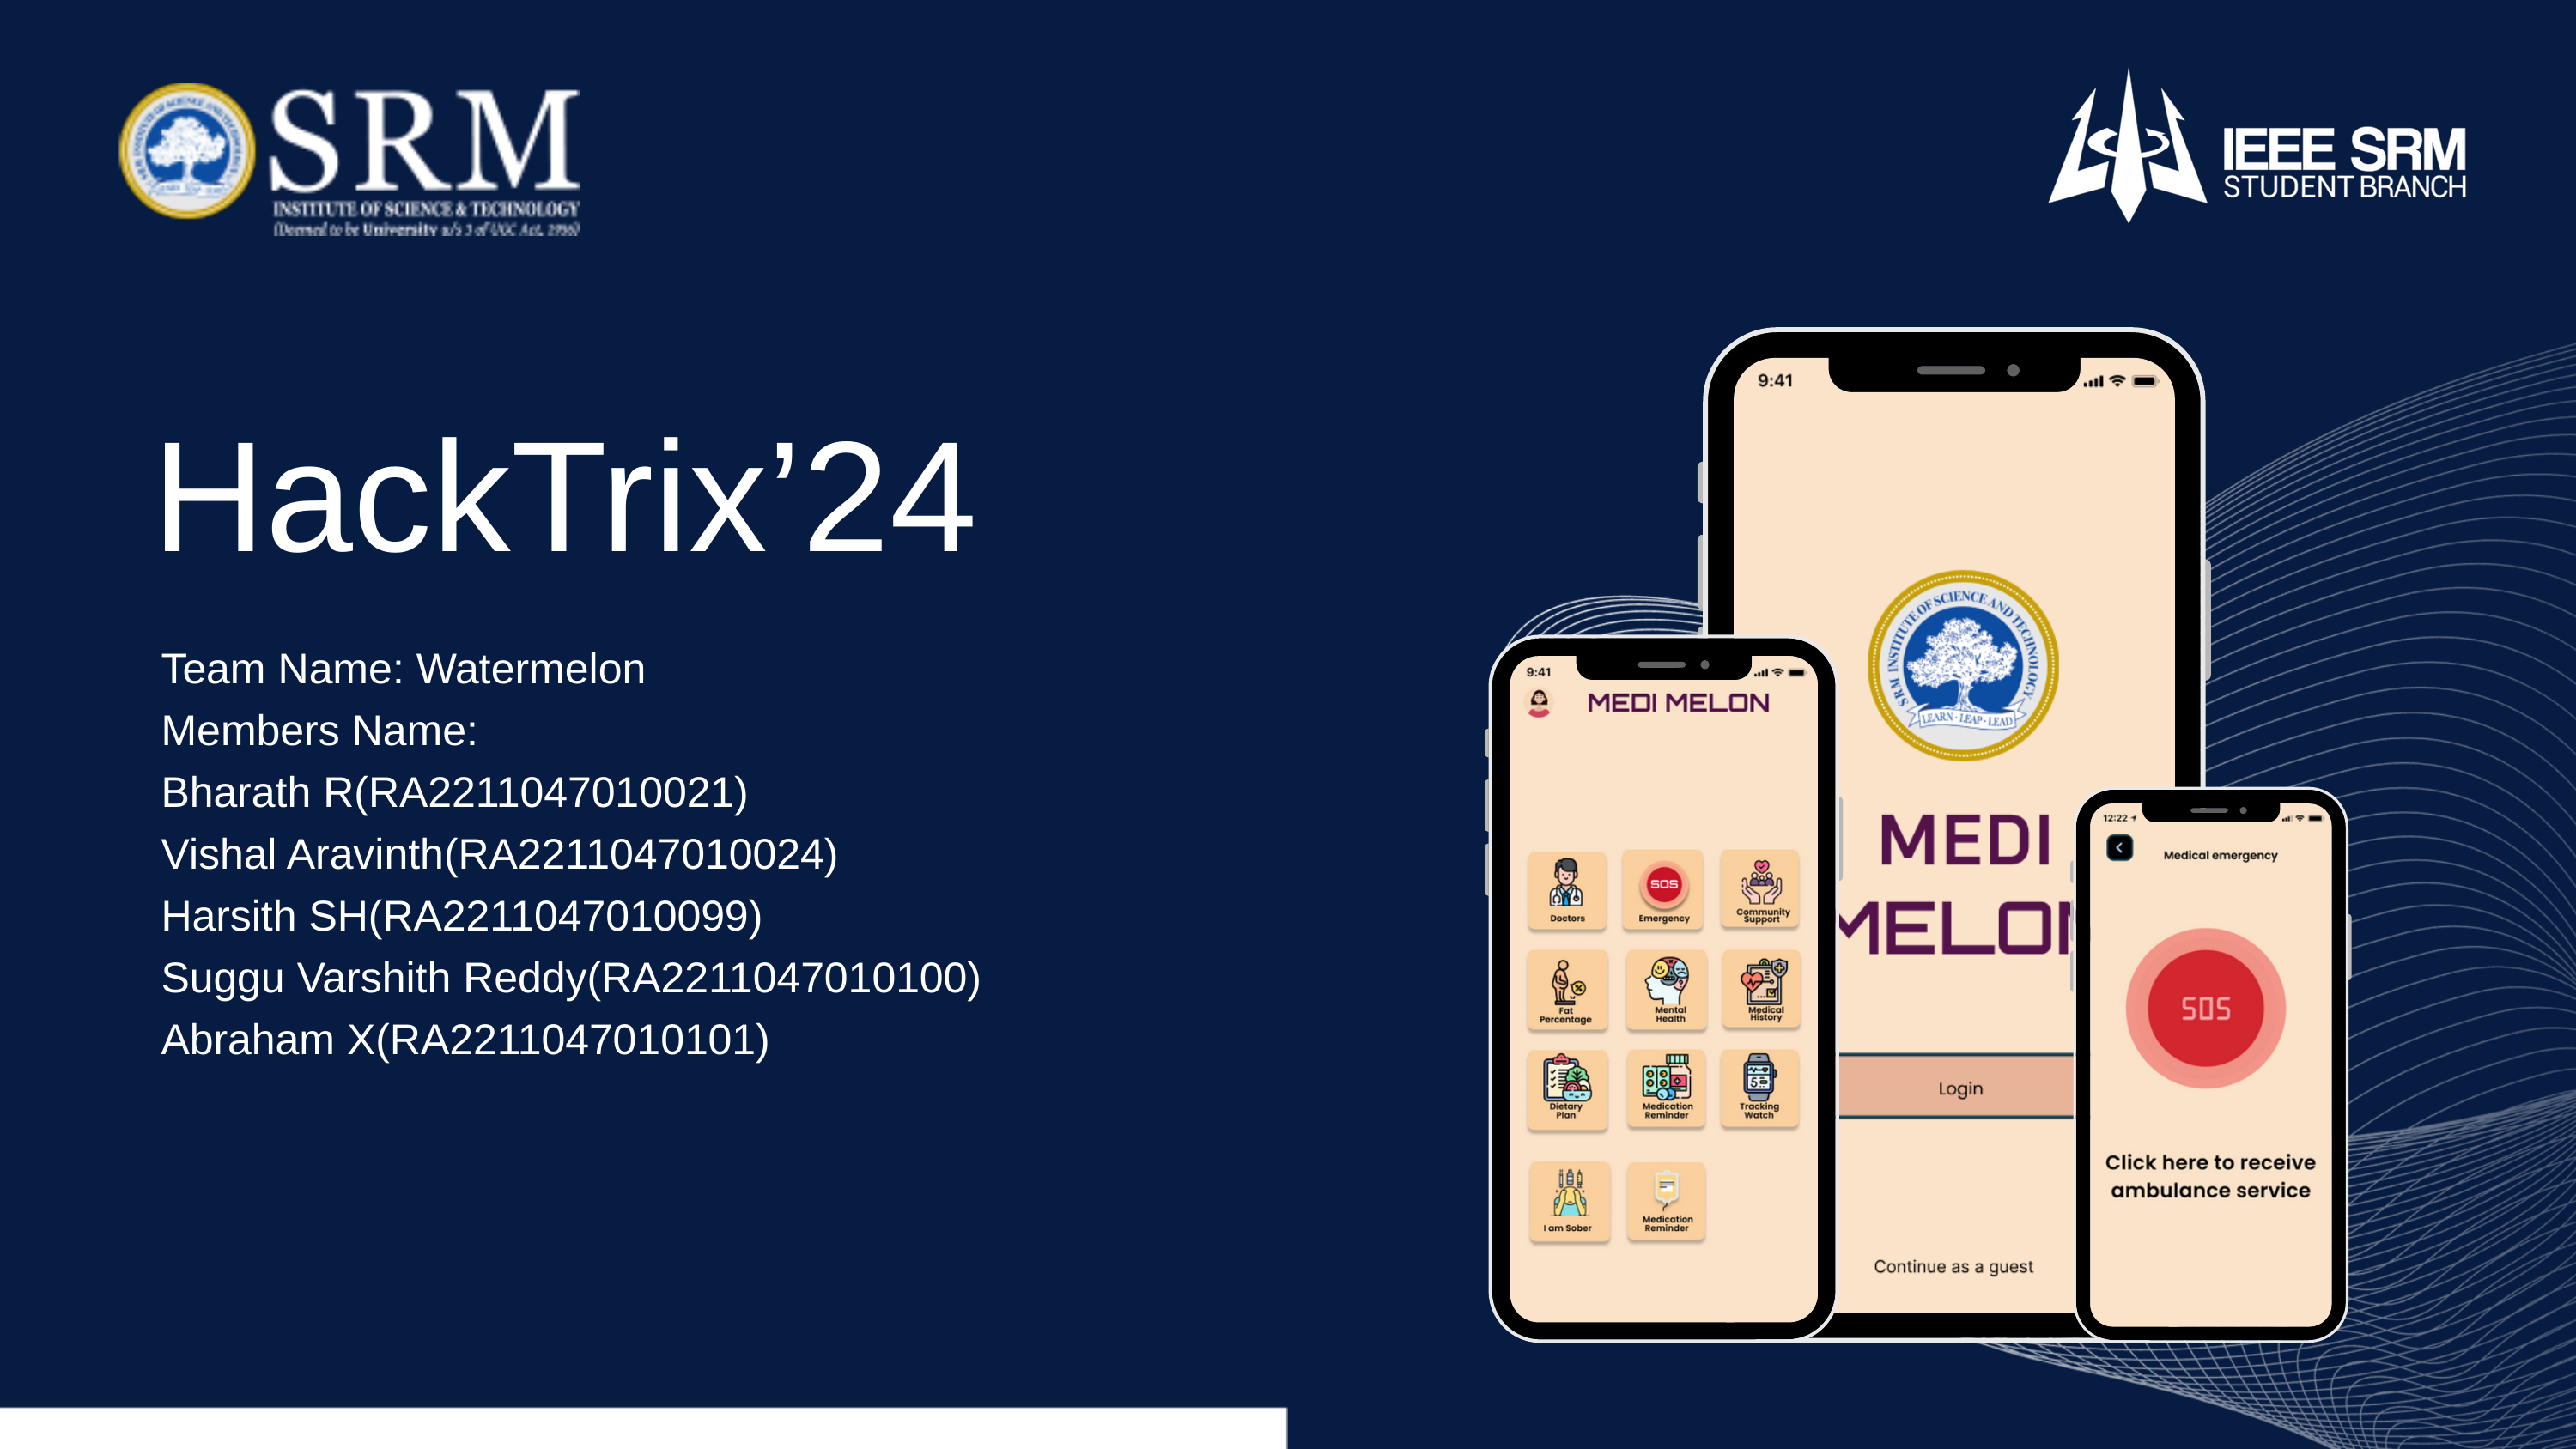

HackTrix’24

Team Name: Watermelon
Members Name:
Bharath R(RA2211047010021)
Vishal Aravinth(RA2211047010024)
Harsith SH(RA2211047010099)
Suggu Varshith Reddy(RA2211047010100)
Abraham X(RA2211047010101)